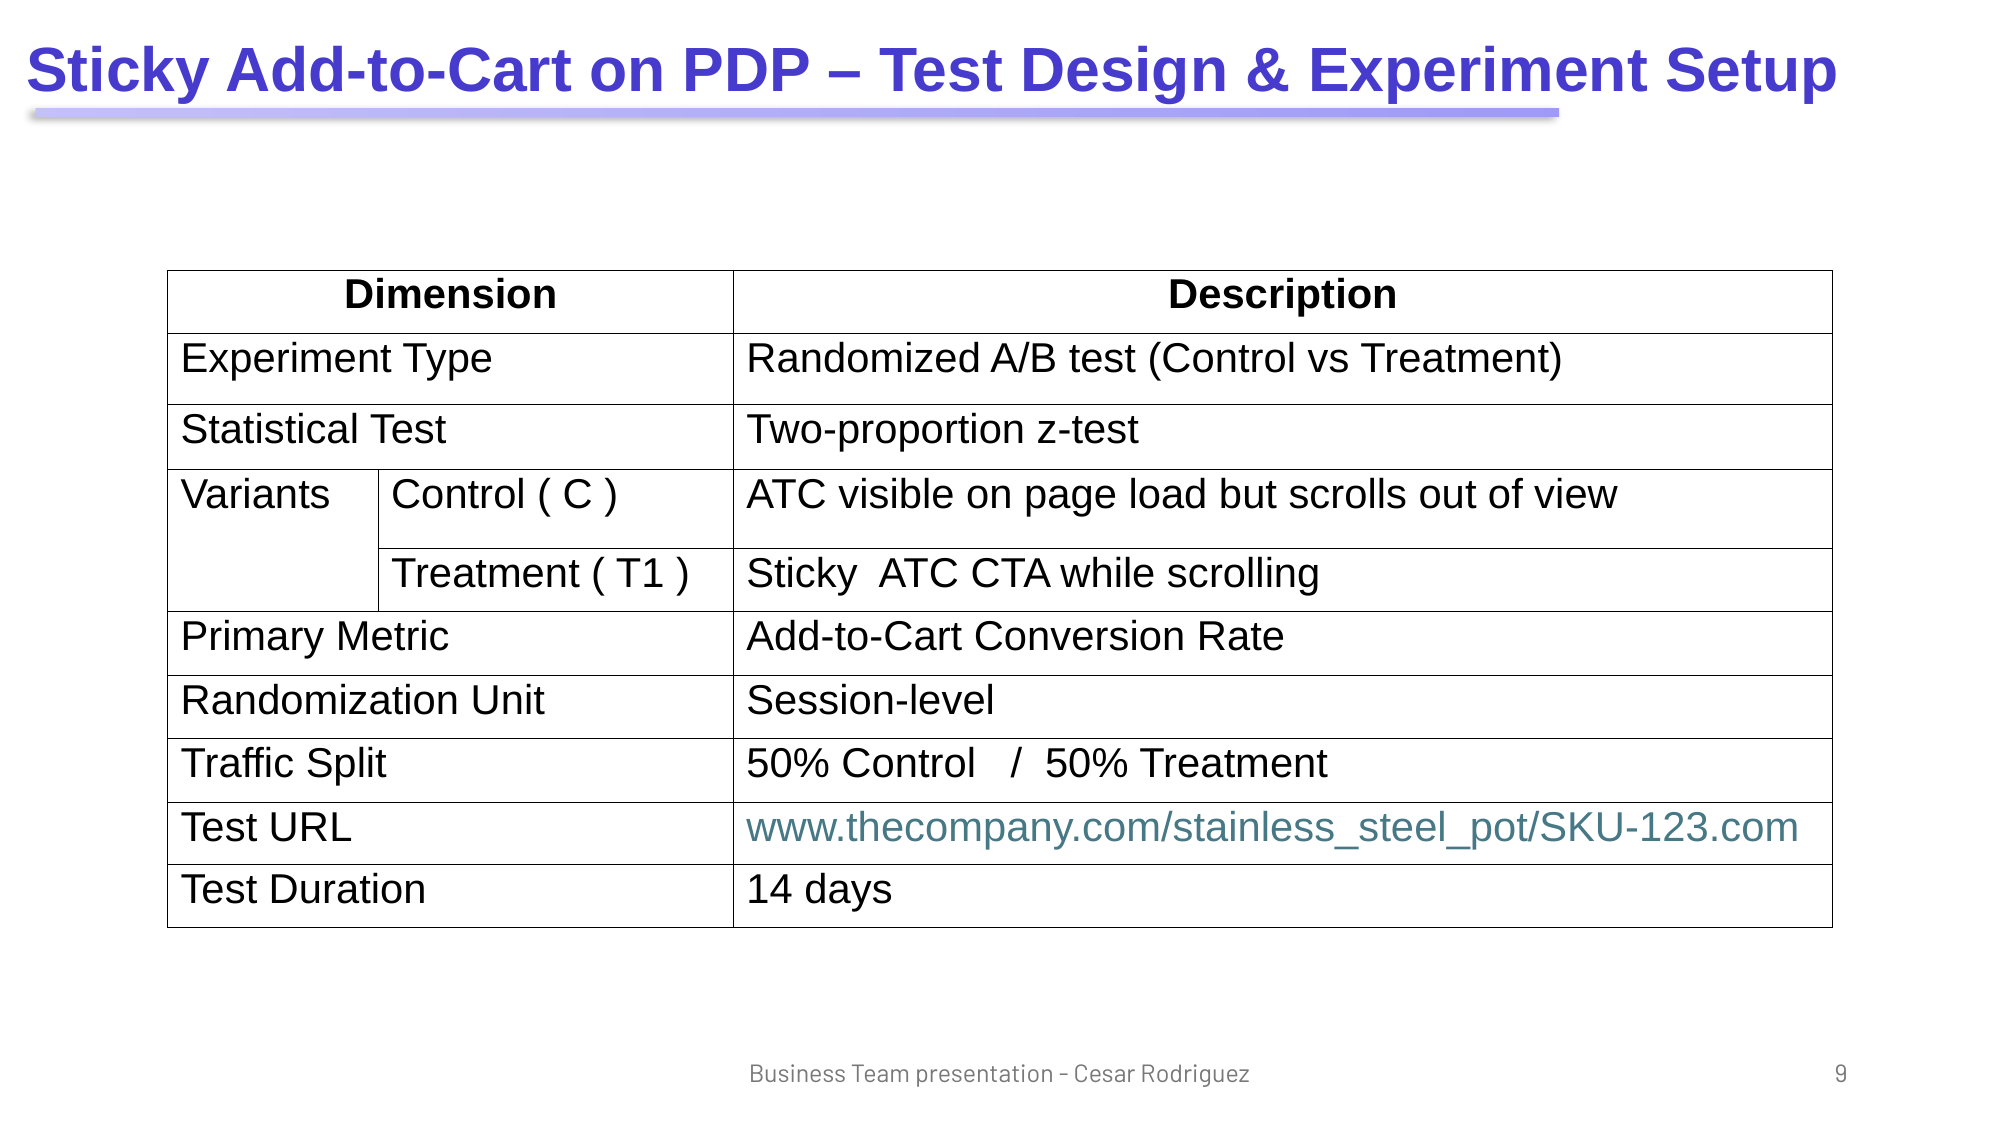

# Sticky Add-to-Cart on PDP – Test Design & Experiment Setup

| Dimension |  | Description |
| --- | --- | --- |
| Experiment Type |  | Randomized A/B test (Control vs Treatment) |
| Statistical Test |  | Two-proportion z-test |
| Variants | Control ( C ) | ATC visible on page load but scrolls out of view |
|  | Treatment ( T1 ) | Sticky ATC CTA while scrolling |
| Primary Metric |  | Add-to-Cart Conversion Rate |
| Randomization Unit |  | Session-level |
| Traffic Split |  | 50% Control / 50% Treatment |
| Test URL |  | www.thecompany.com/stainless\_steel\_pot/SKU-123.com |
| Test Duration |  | 14 days |
Business Team presentation - Cesar Rodriguez
9